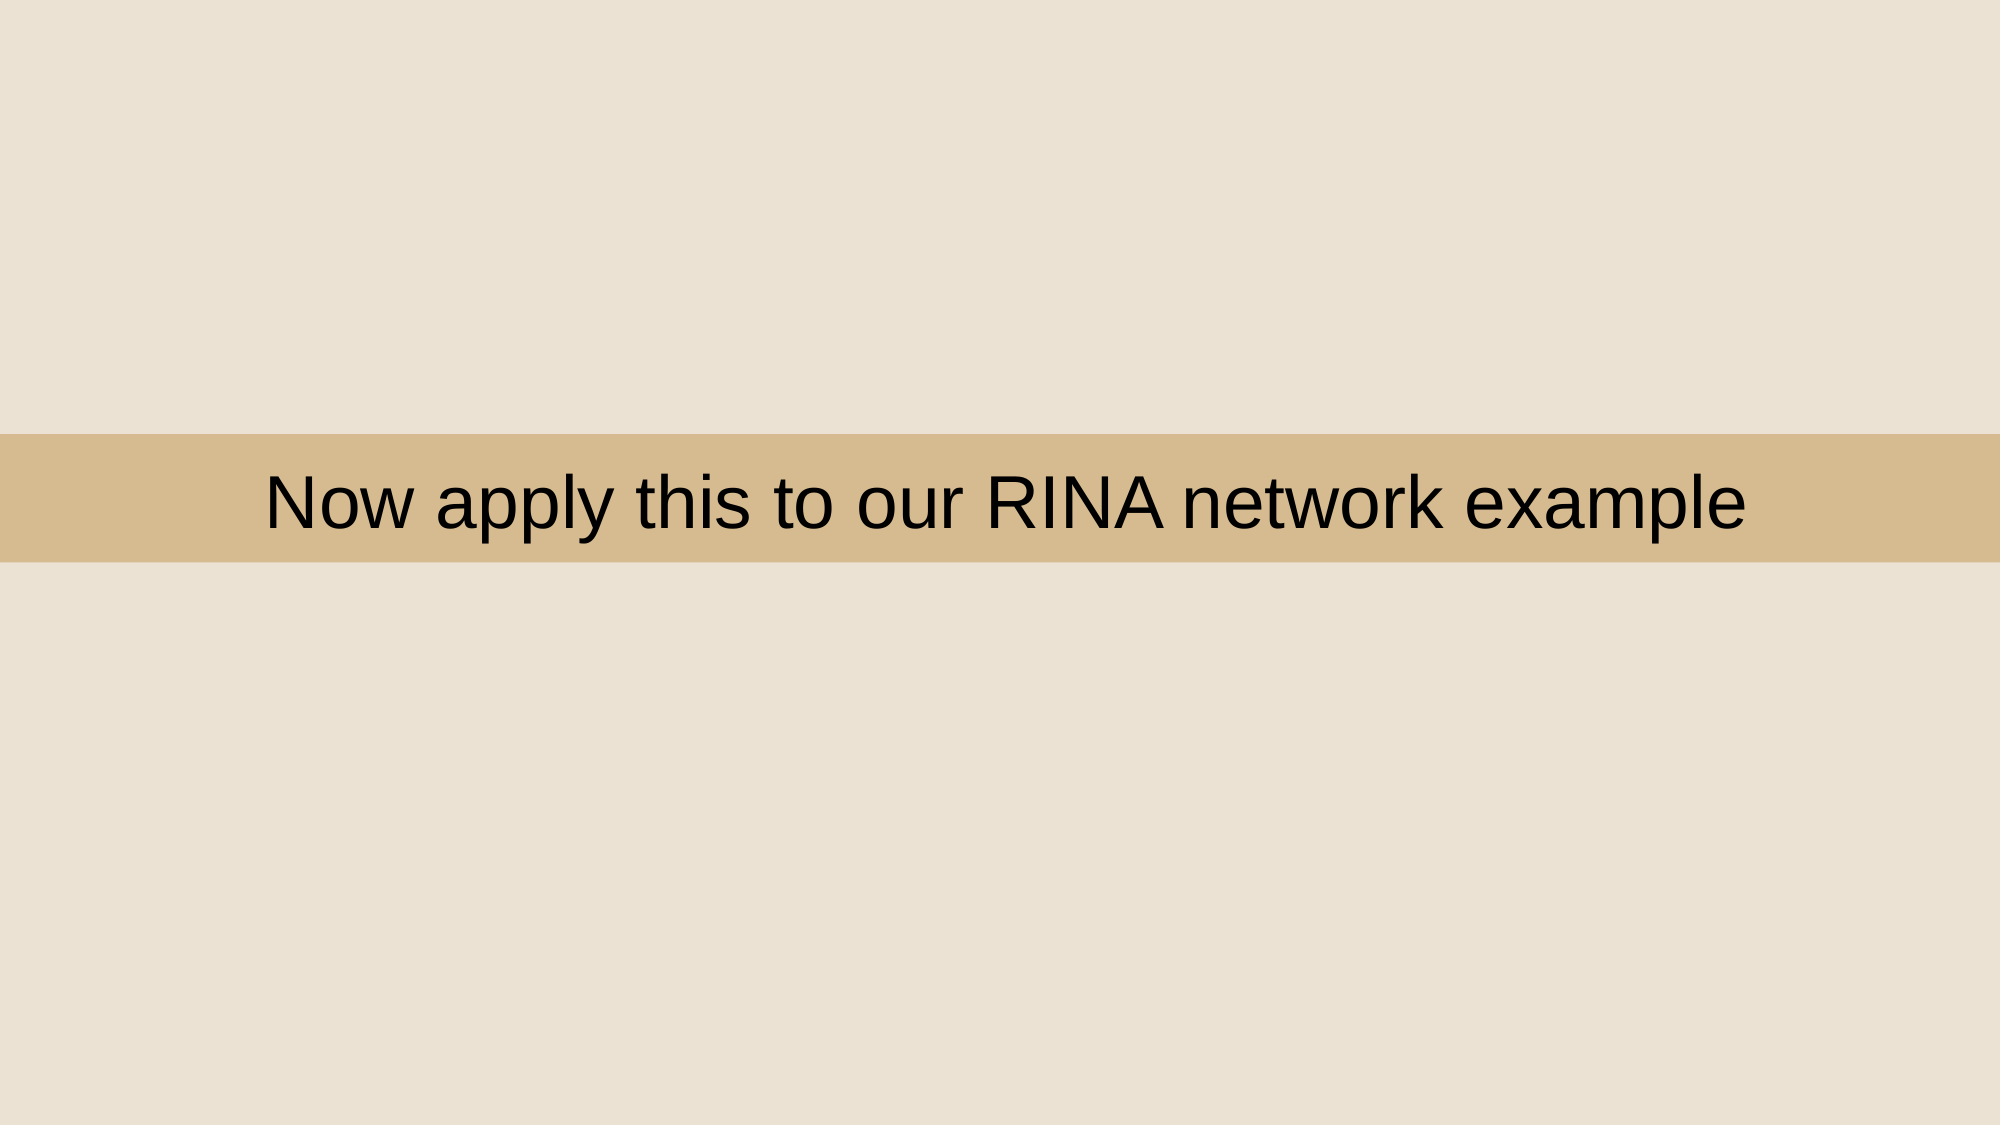

# Now apply this to our RINA network example